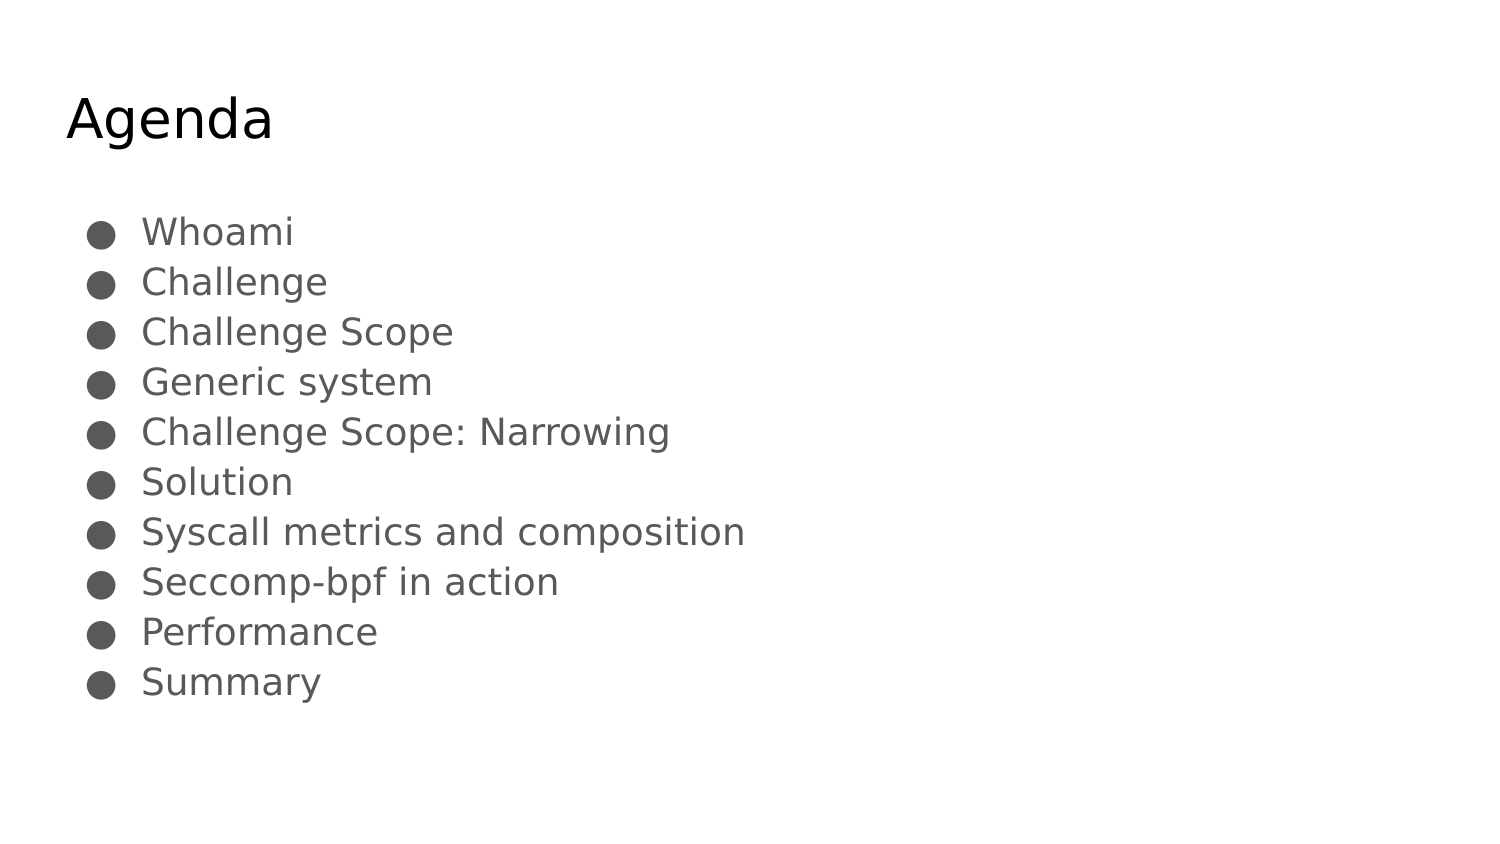

# Agenda
Whoami
Challenge
Challenge Scope
Generic system
Challenge Scope: Narrowing
Solution
Syscall metrics and composition
Seccomp-bpf in action
Performance
Summary